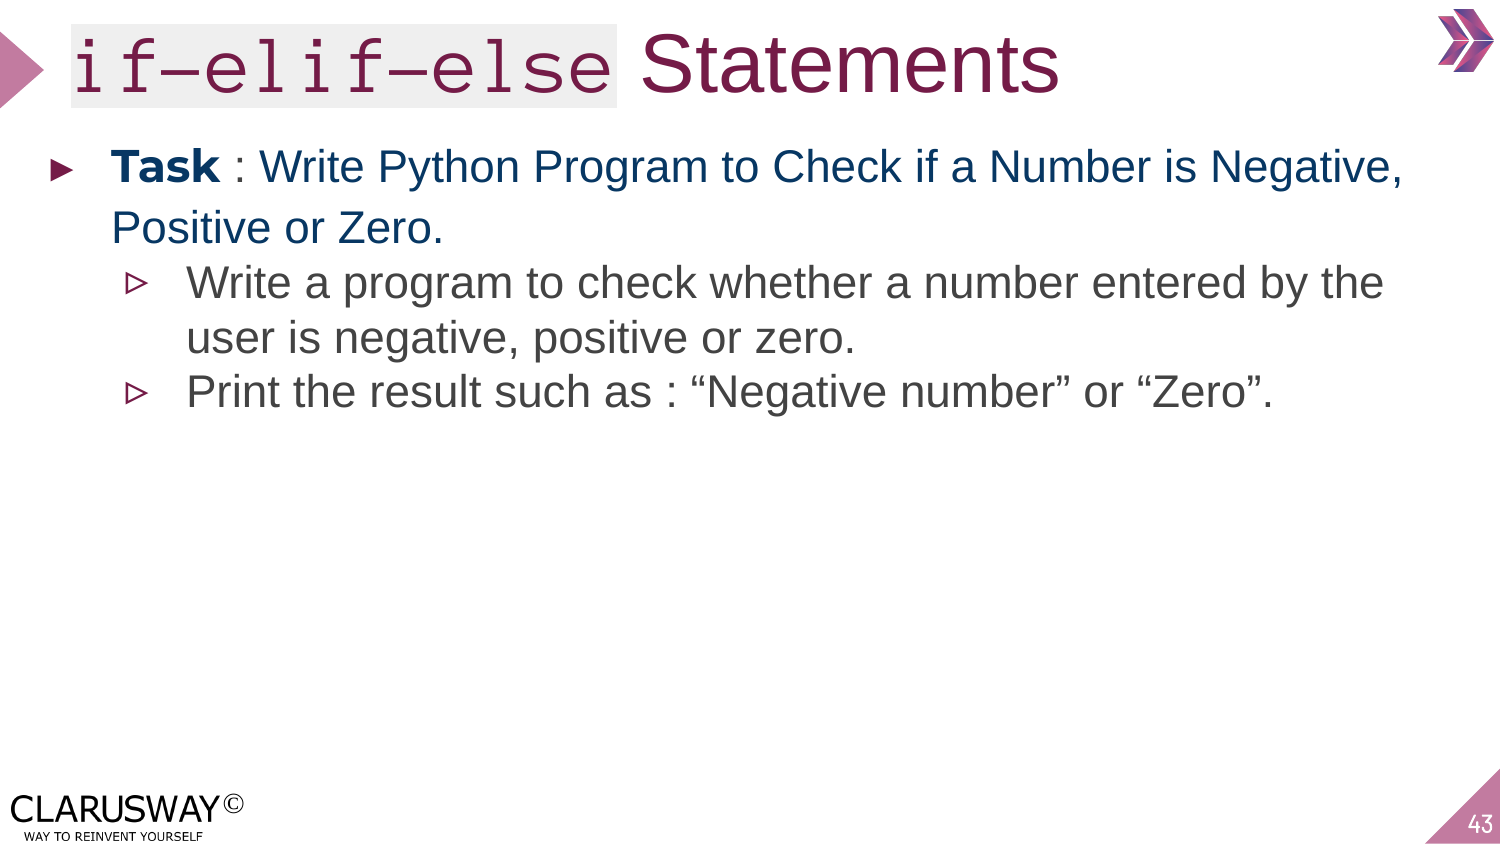

# if-elif-else Statements

Task : Write Python Program to Check if a Number is Negative, Positive or Zero.
Write a program to check whether a number entered by the user is negative, positive or zero.
Print the result such as : “Negative number” or “Zero”.

43